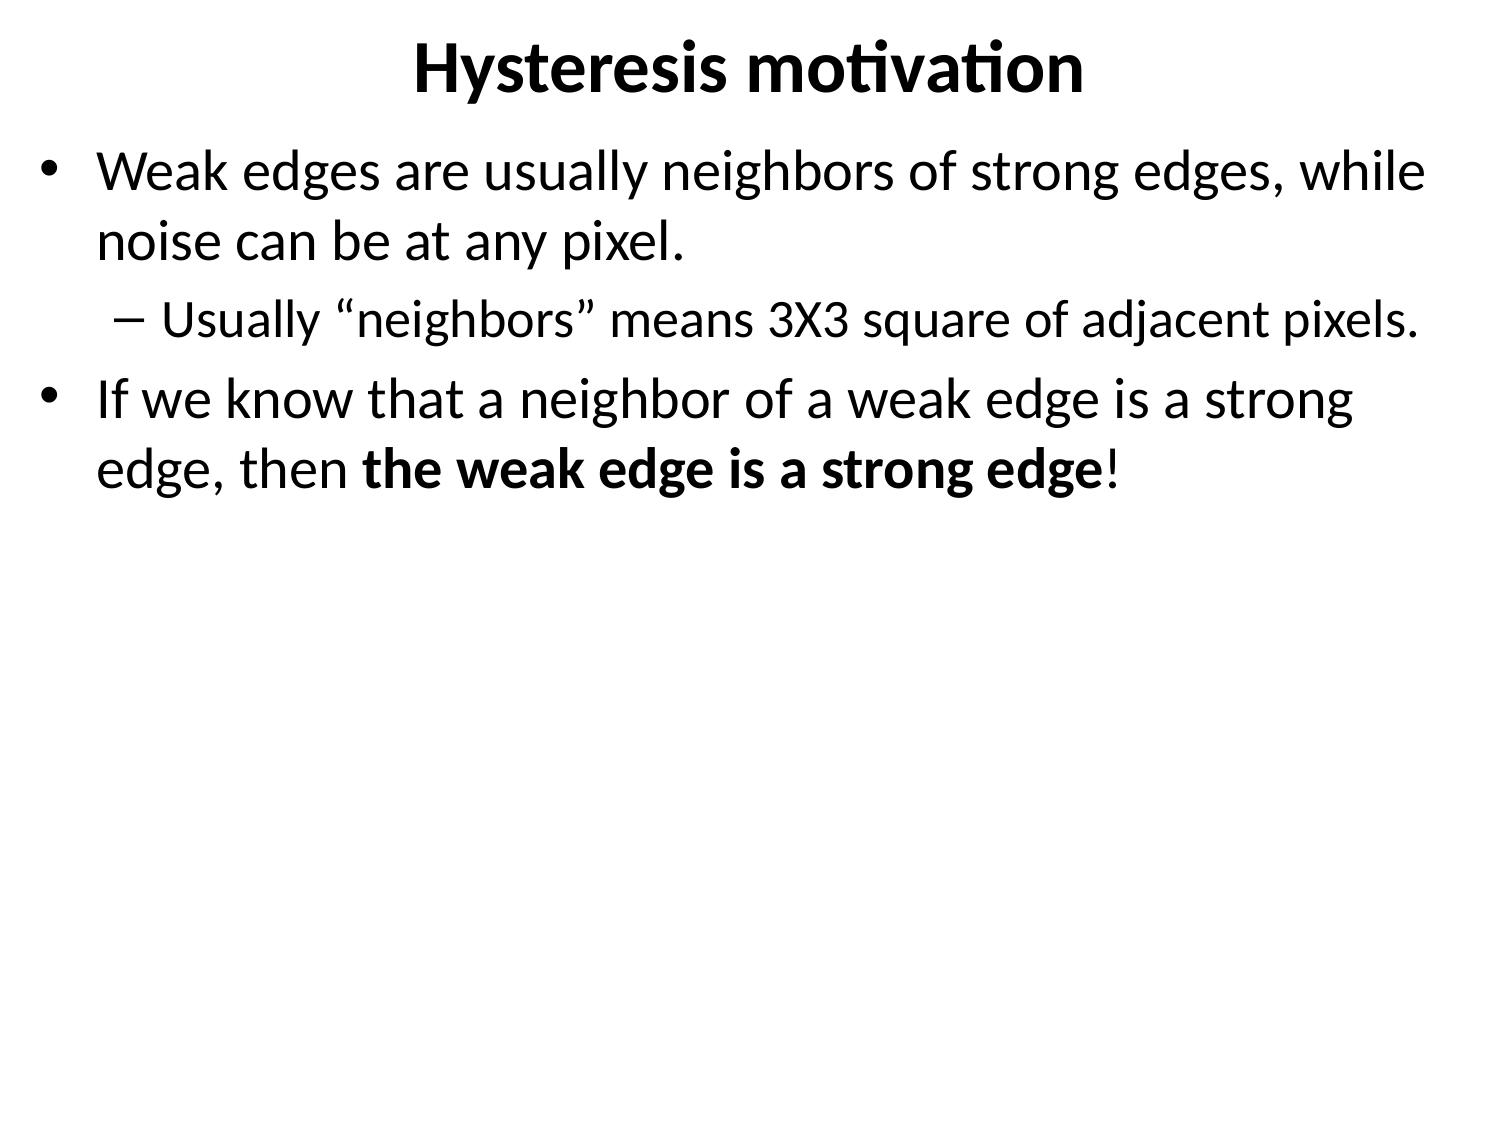

# Hysteresis motivation
Weak edges are usually neighbors of strong edges, while noise can be at any pixel.
Usually “neighbors” means 3X3 square of adjacent pixels.
If we know that a neighbor of a weak edge is a strong edge, then the weak edge is a strong edge!